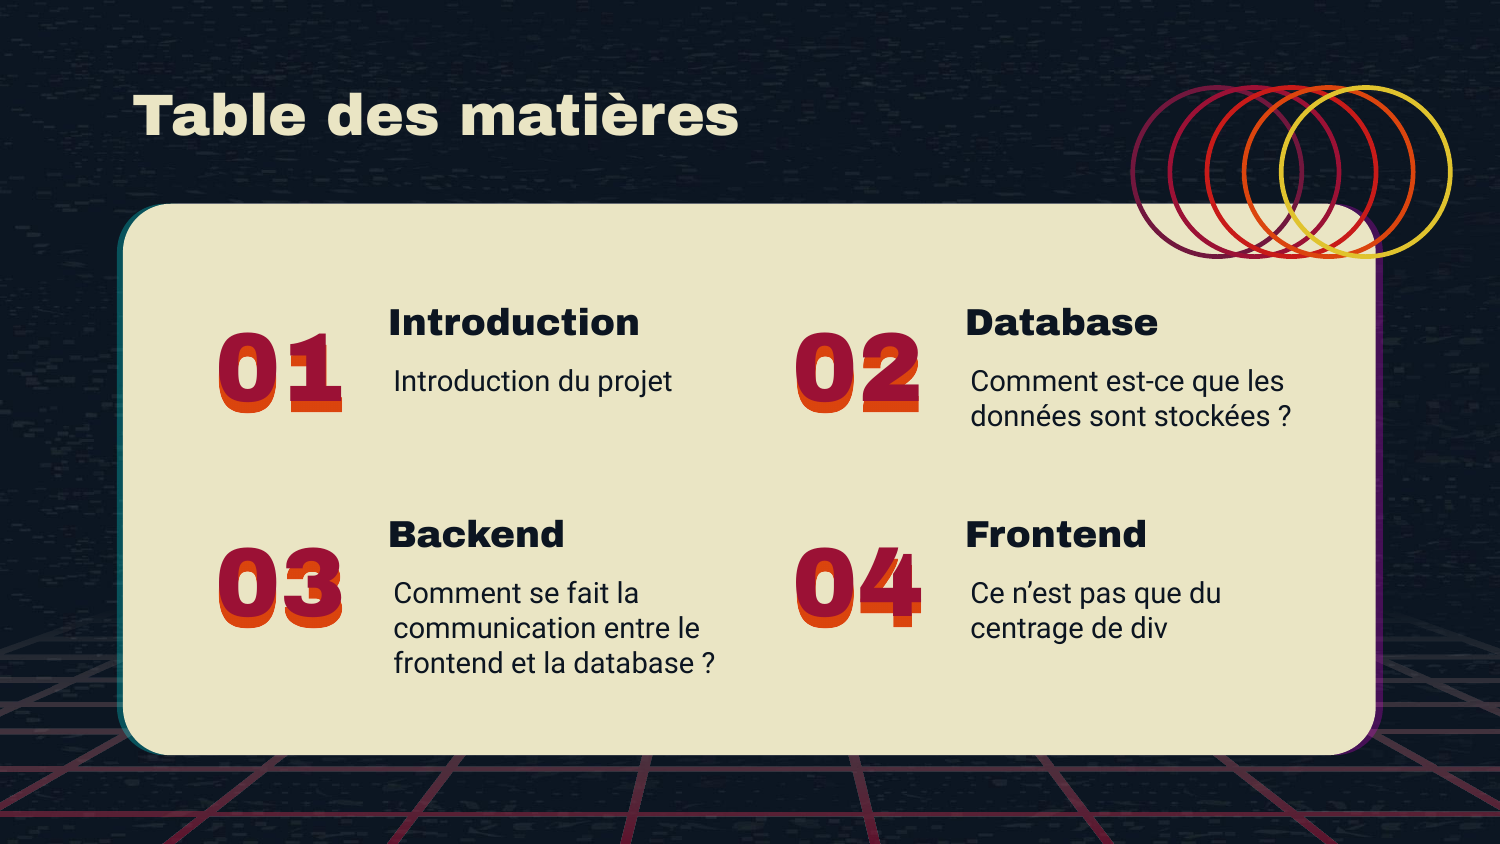

Table des matières
Introduction
Database
# 01
02
Introduction du projet
Comment est-ce que les données sont stockées ?
Backend
Frontend
03
04
Ce n’est pas que du centrage de div
Comment se fait la communication entre le frontend et la database ?